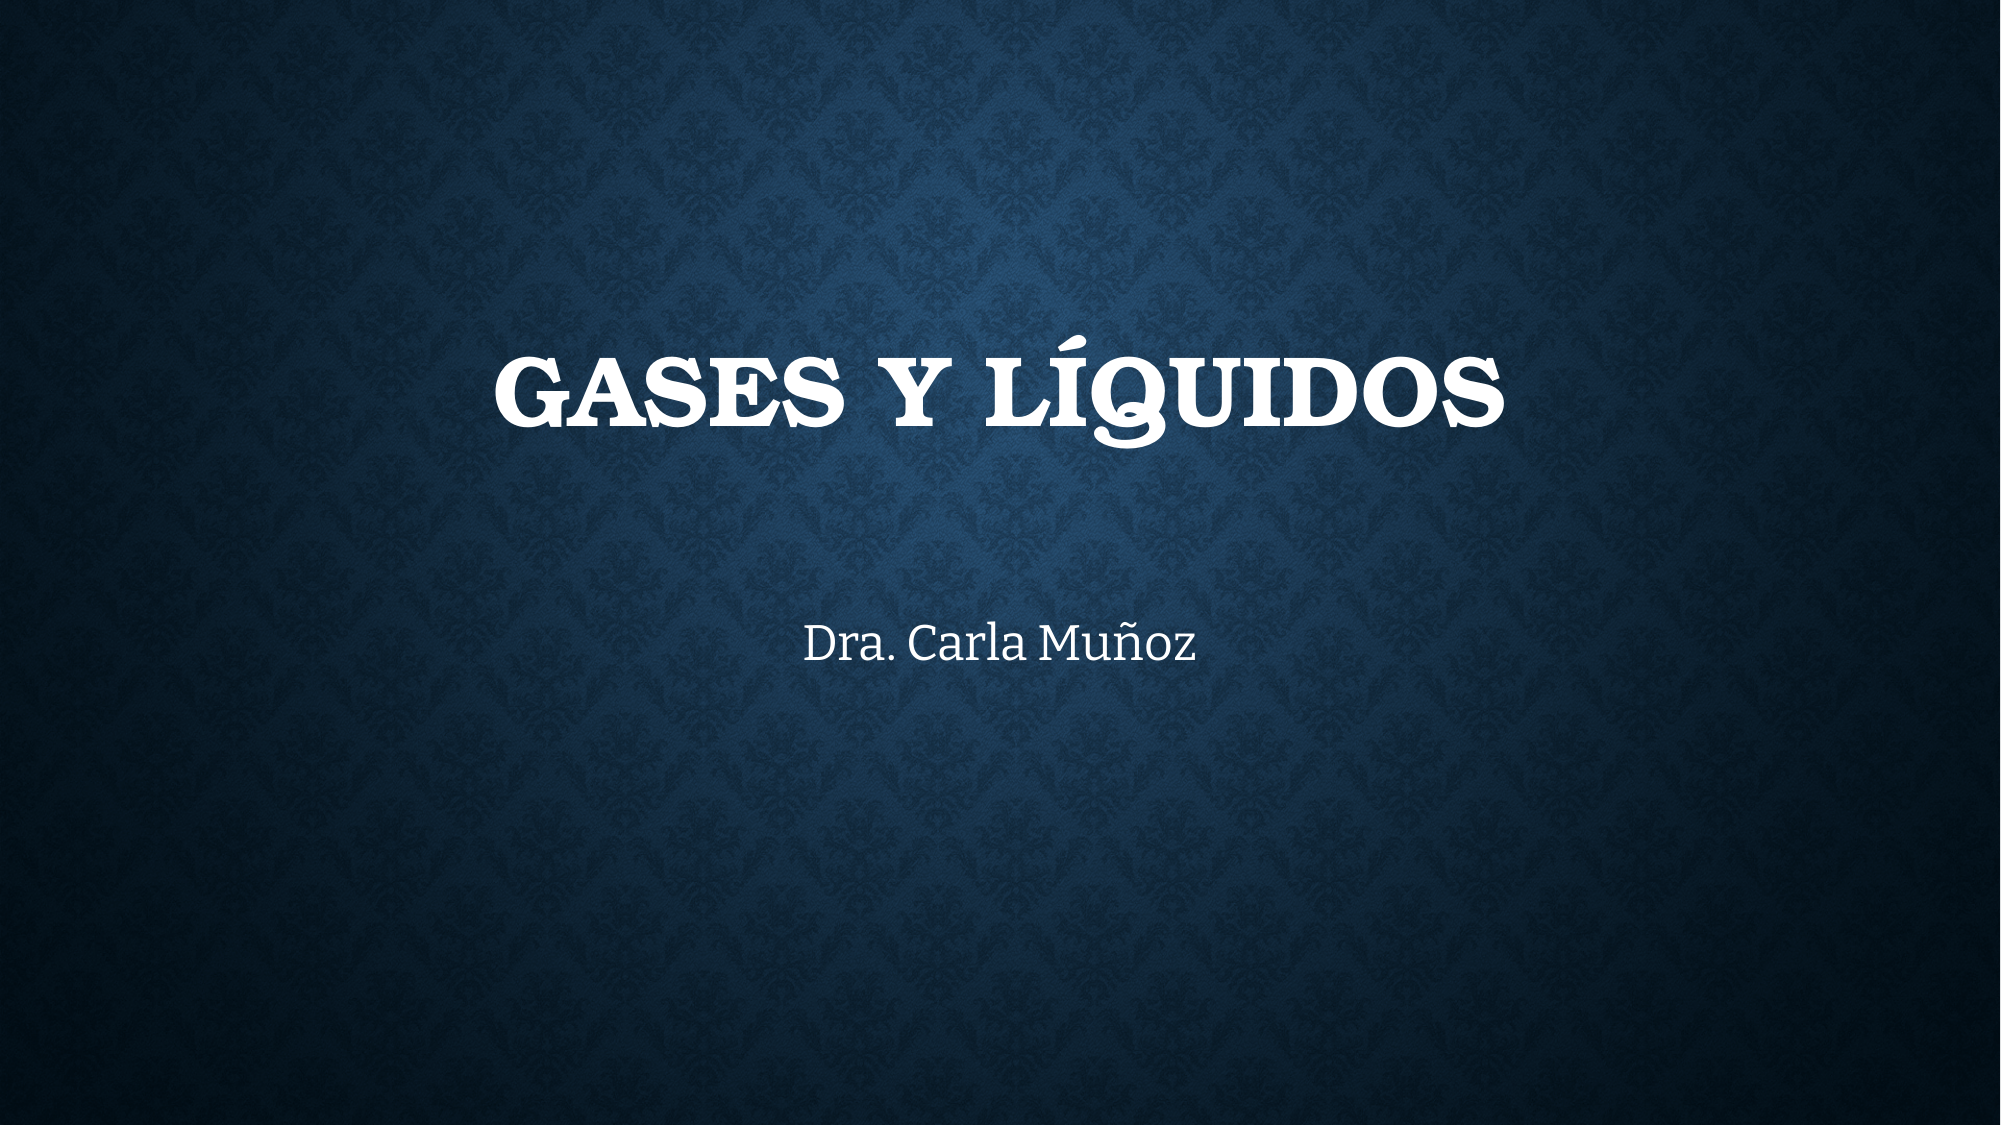

# Gases y líquidos
Dra. Carla Muñoz